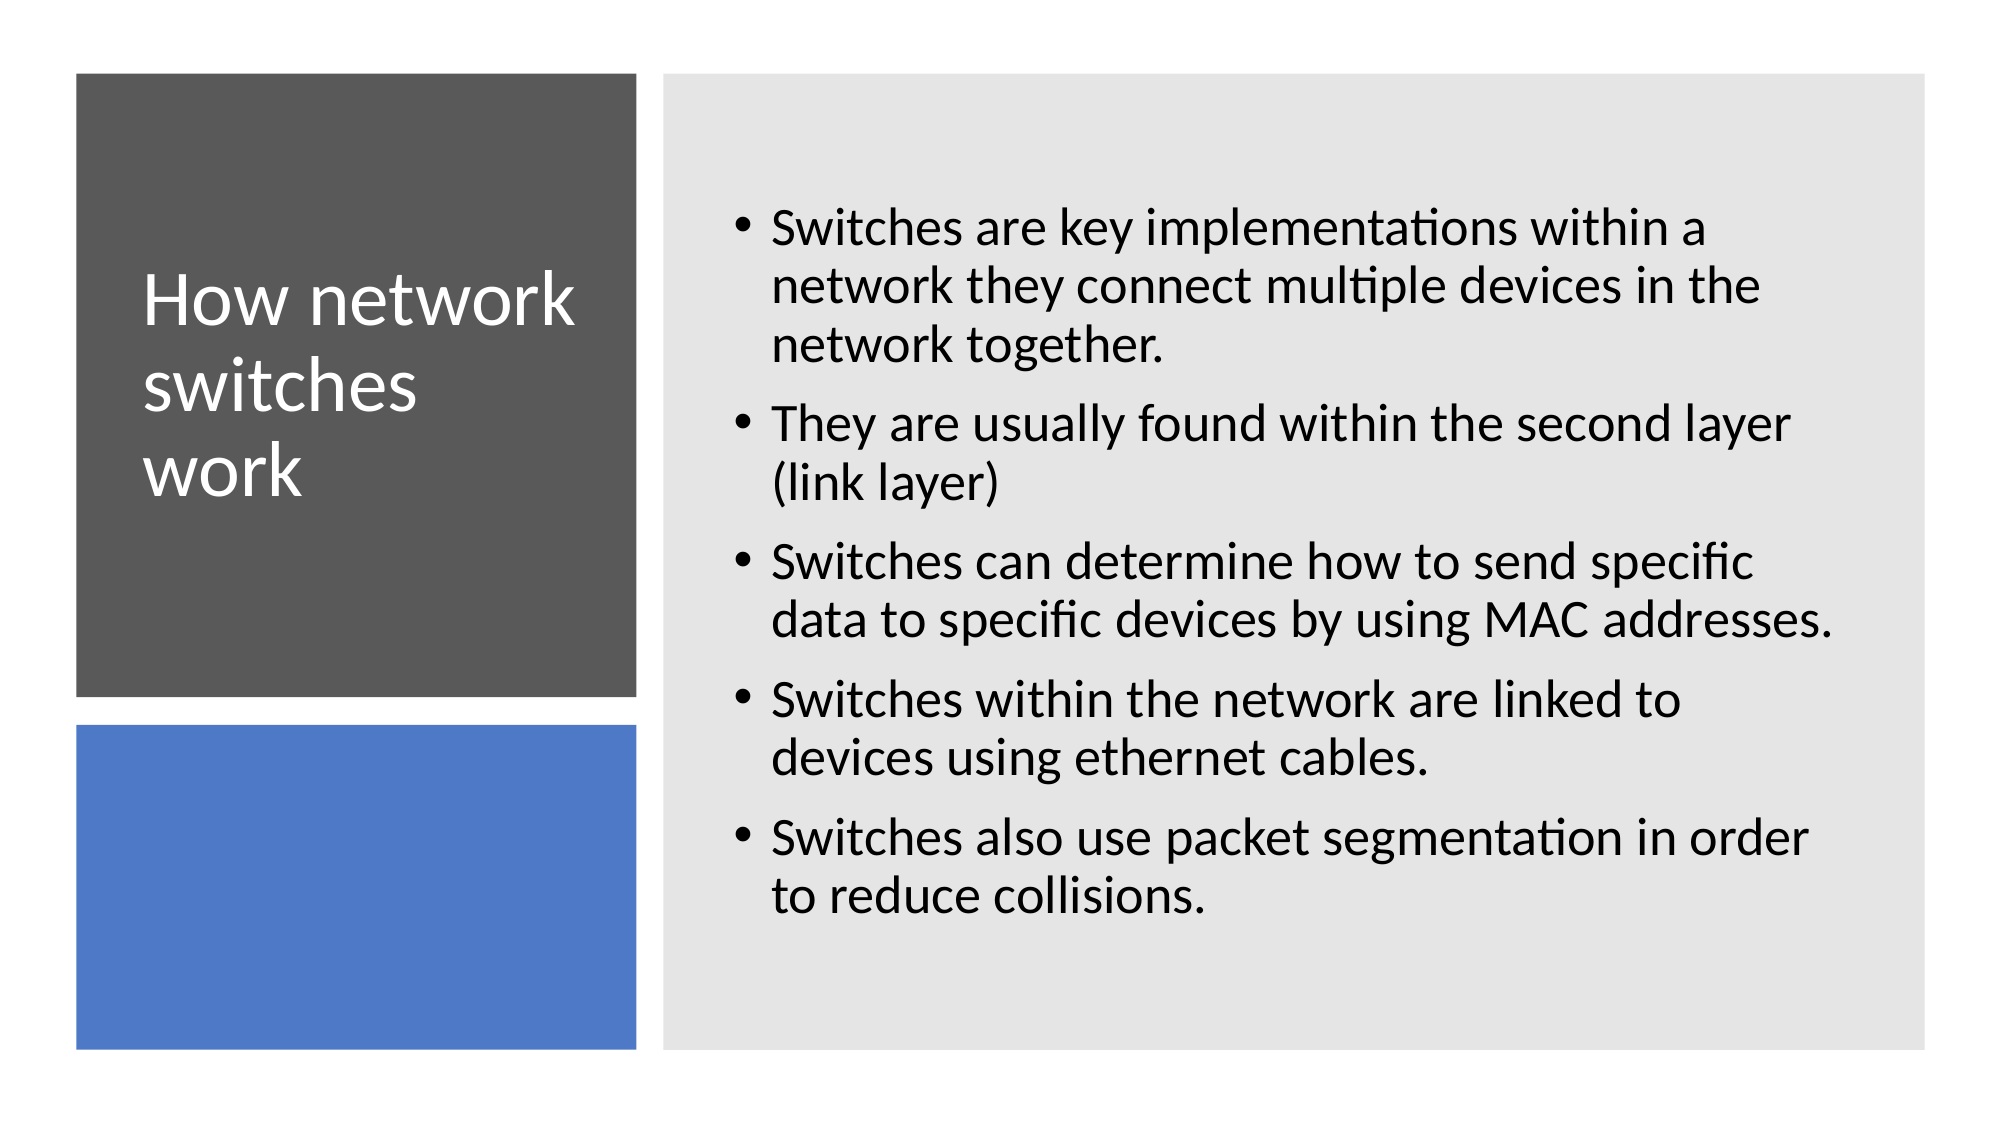

Switches are key implementations within a network they connect multiple devices in the network together.
They are usually found within the second layer (link layer)
Switches can determine how to send specific data to specific devices by using MAC addresses.
Switches within the network are linked to devices using ethernet cables.
Switches also use packet segmentation in order to reduce collisions.
# How network switches work